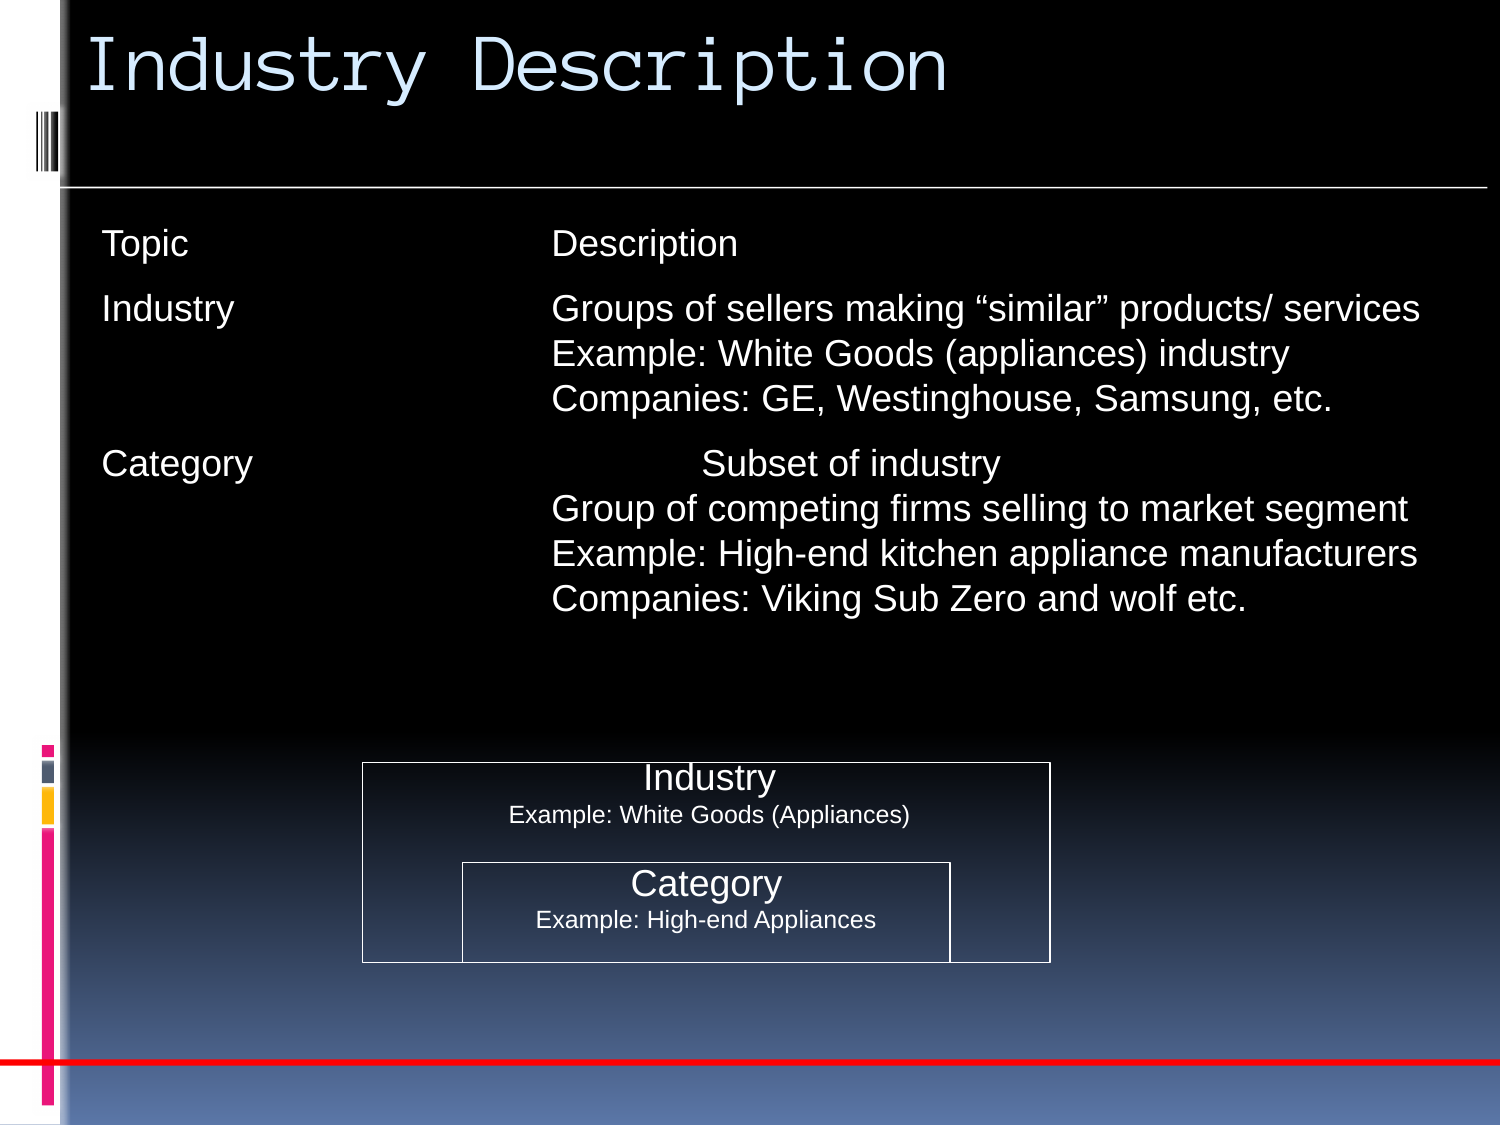

Industry Description

Topic			Description

Industry			Groups of sellers making “similar” products/ services
			Example: White Goods (appliances) industry
			Companies: GE, Westinghouse, Samsung, etc.

Category			Subset of industry
			Group of competing firms selling to market segment
			Example: High-end kitchen appliance manufacturers
			Companies: Viking Sub Zero and wolf etc.
Industry
Example: White Goods (Appliances)

Category
Example: High-end Appliances